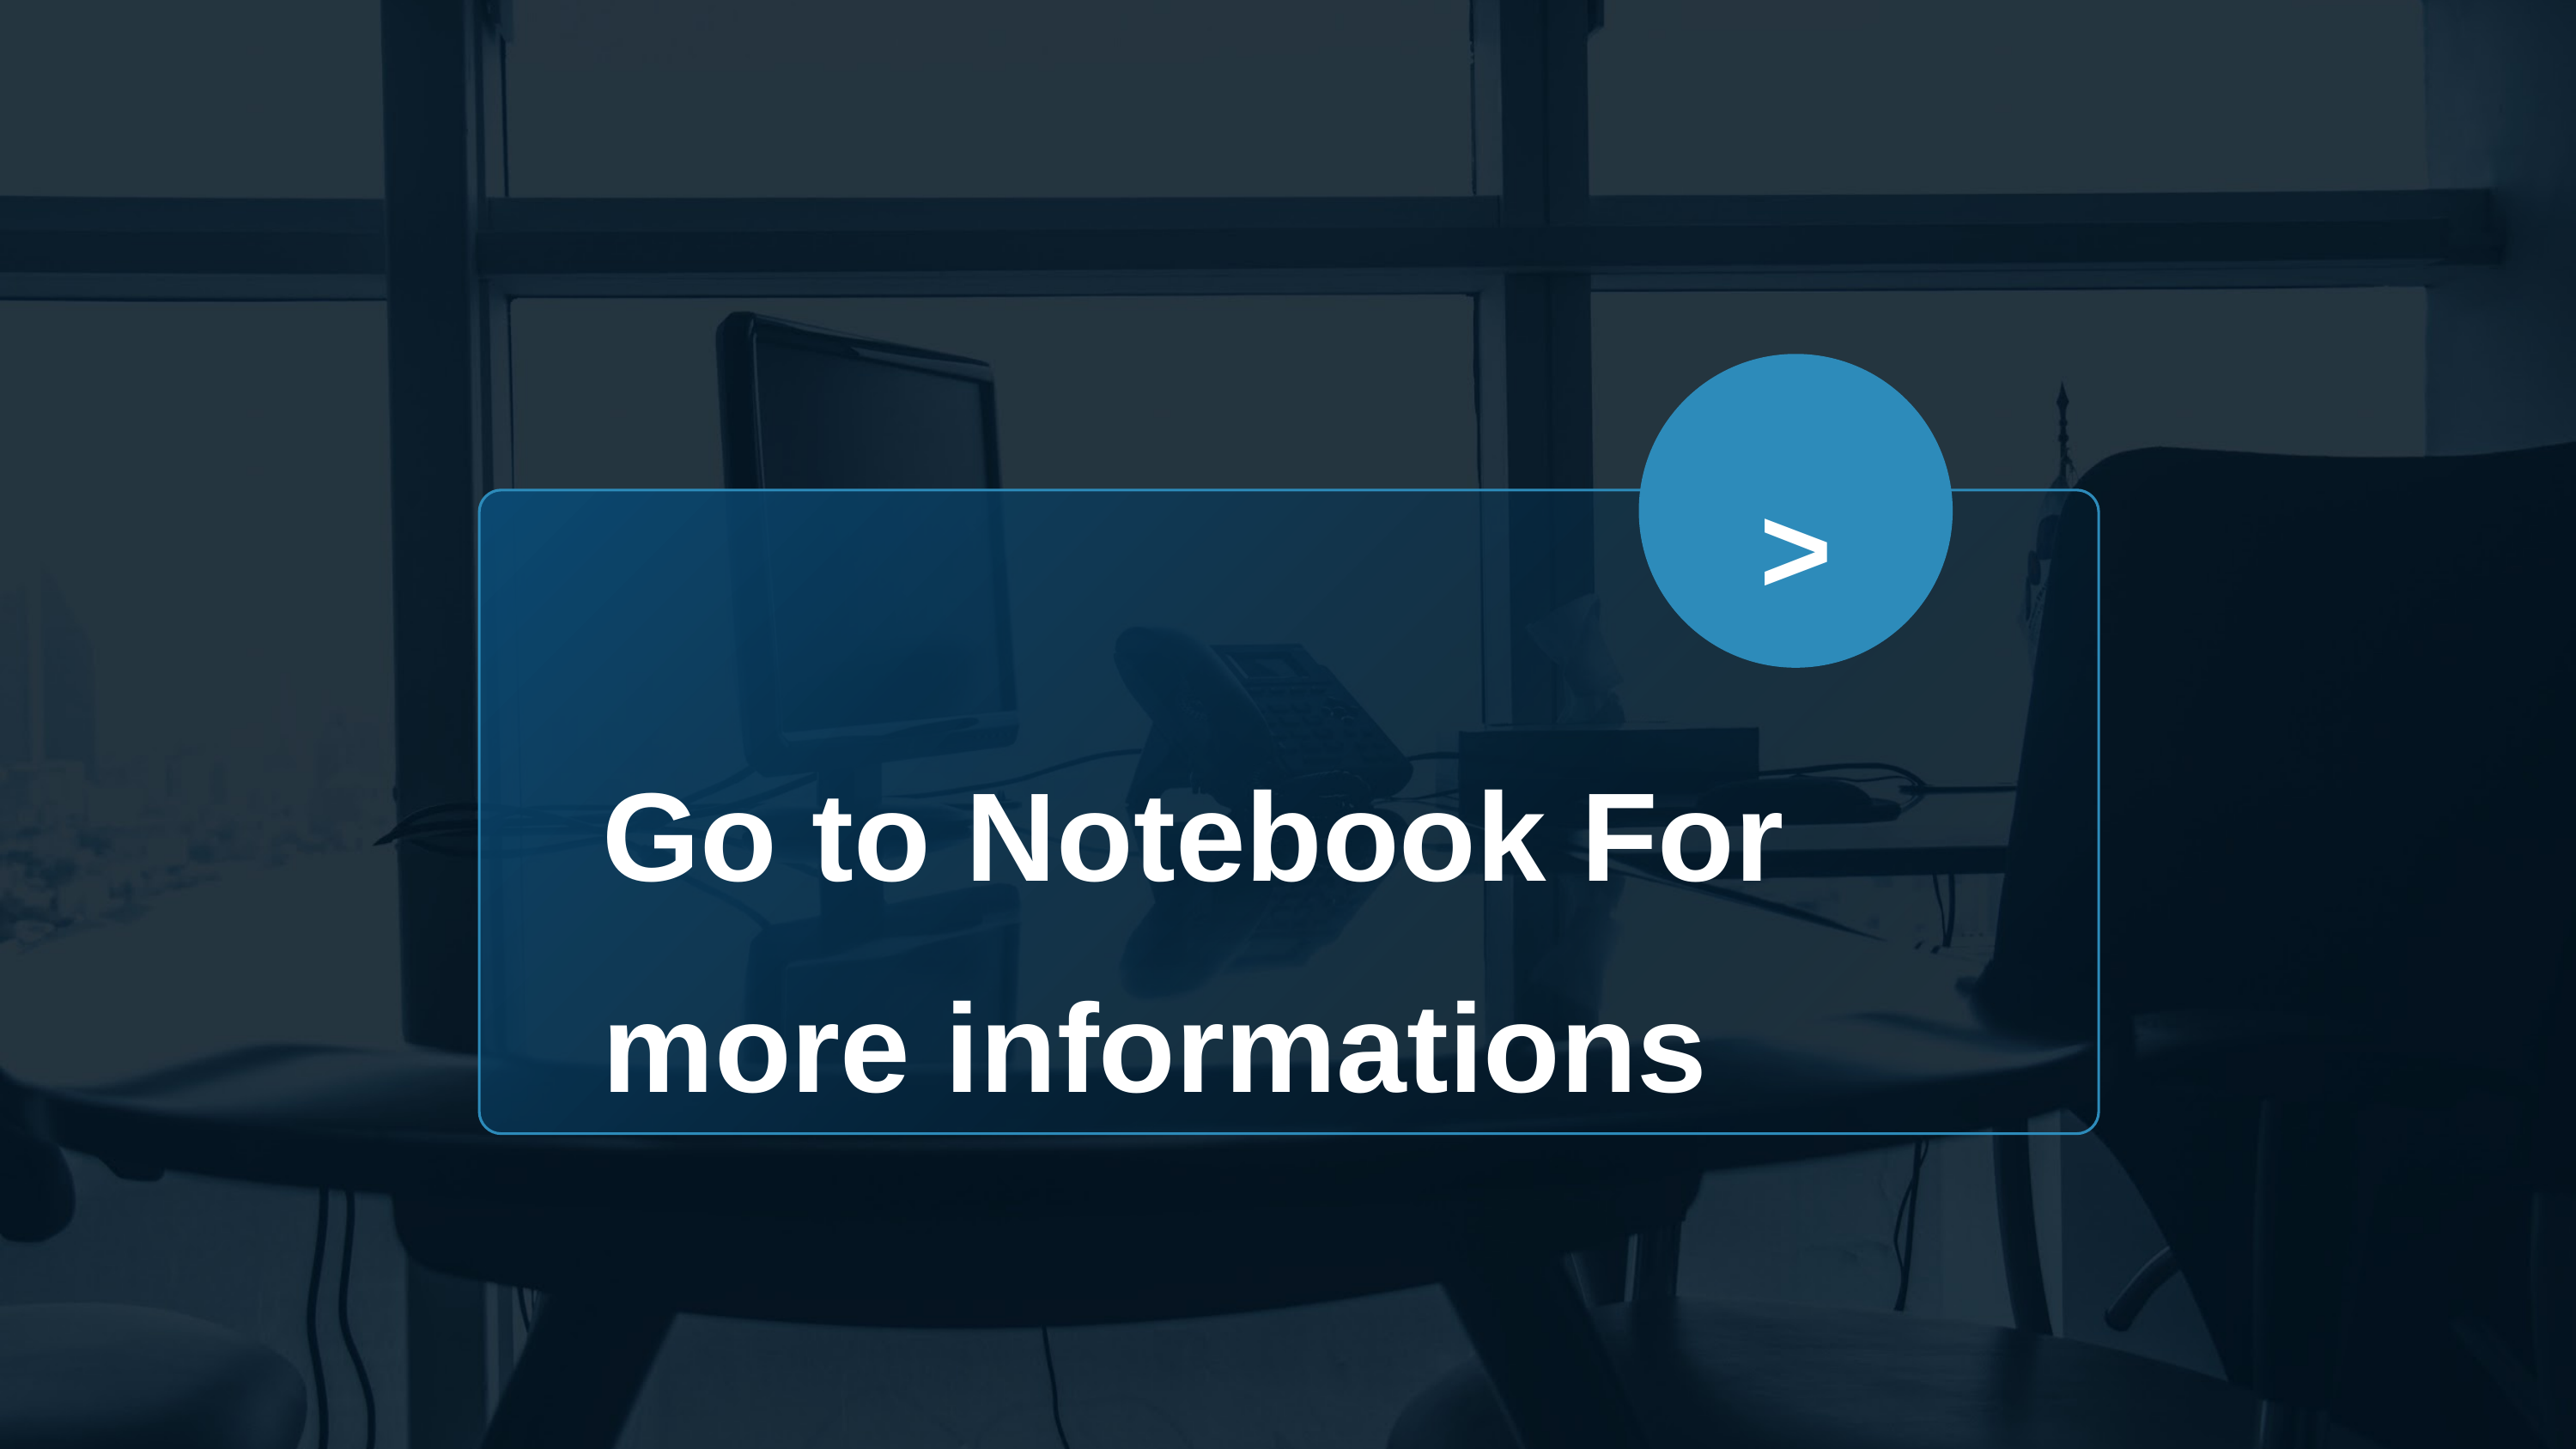

>
Go to Notebook For more informations